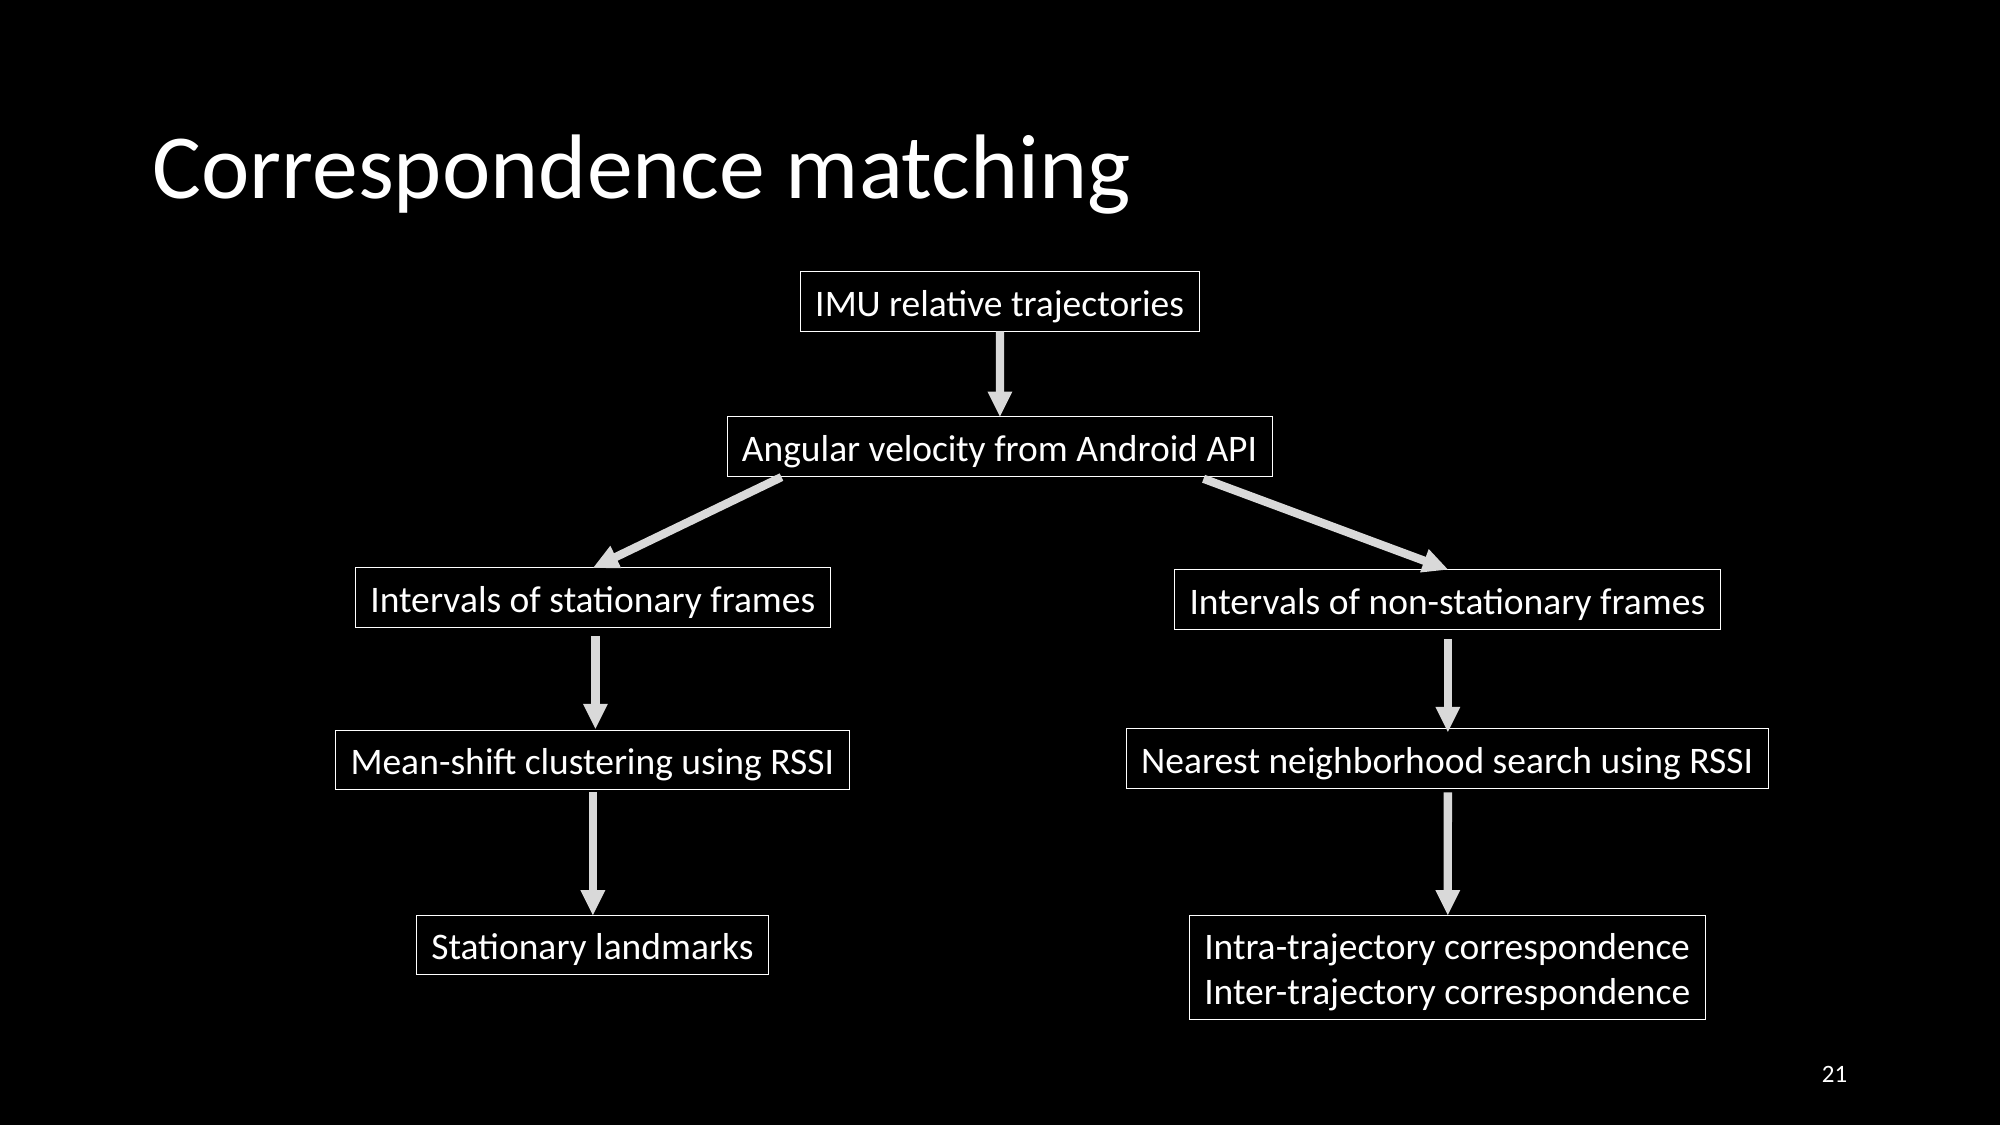

# Correspondence matching
IMU relative trajectories
Angular velocity from Android API
Intervals of stationary frames
Intervals of non-stationary frames
Nearest neighborhood search using RSSI
Mean-shift clustering using RSSI
Stationary landmarks
Intra-trajectory correspondence
Inter-trajectory correspondence
21